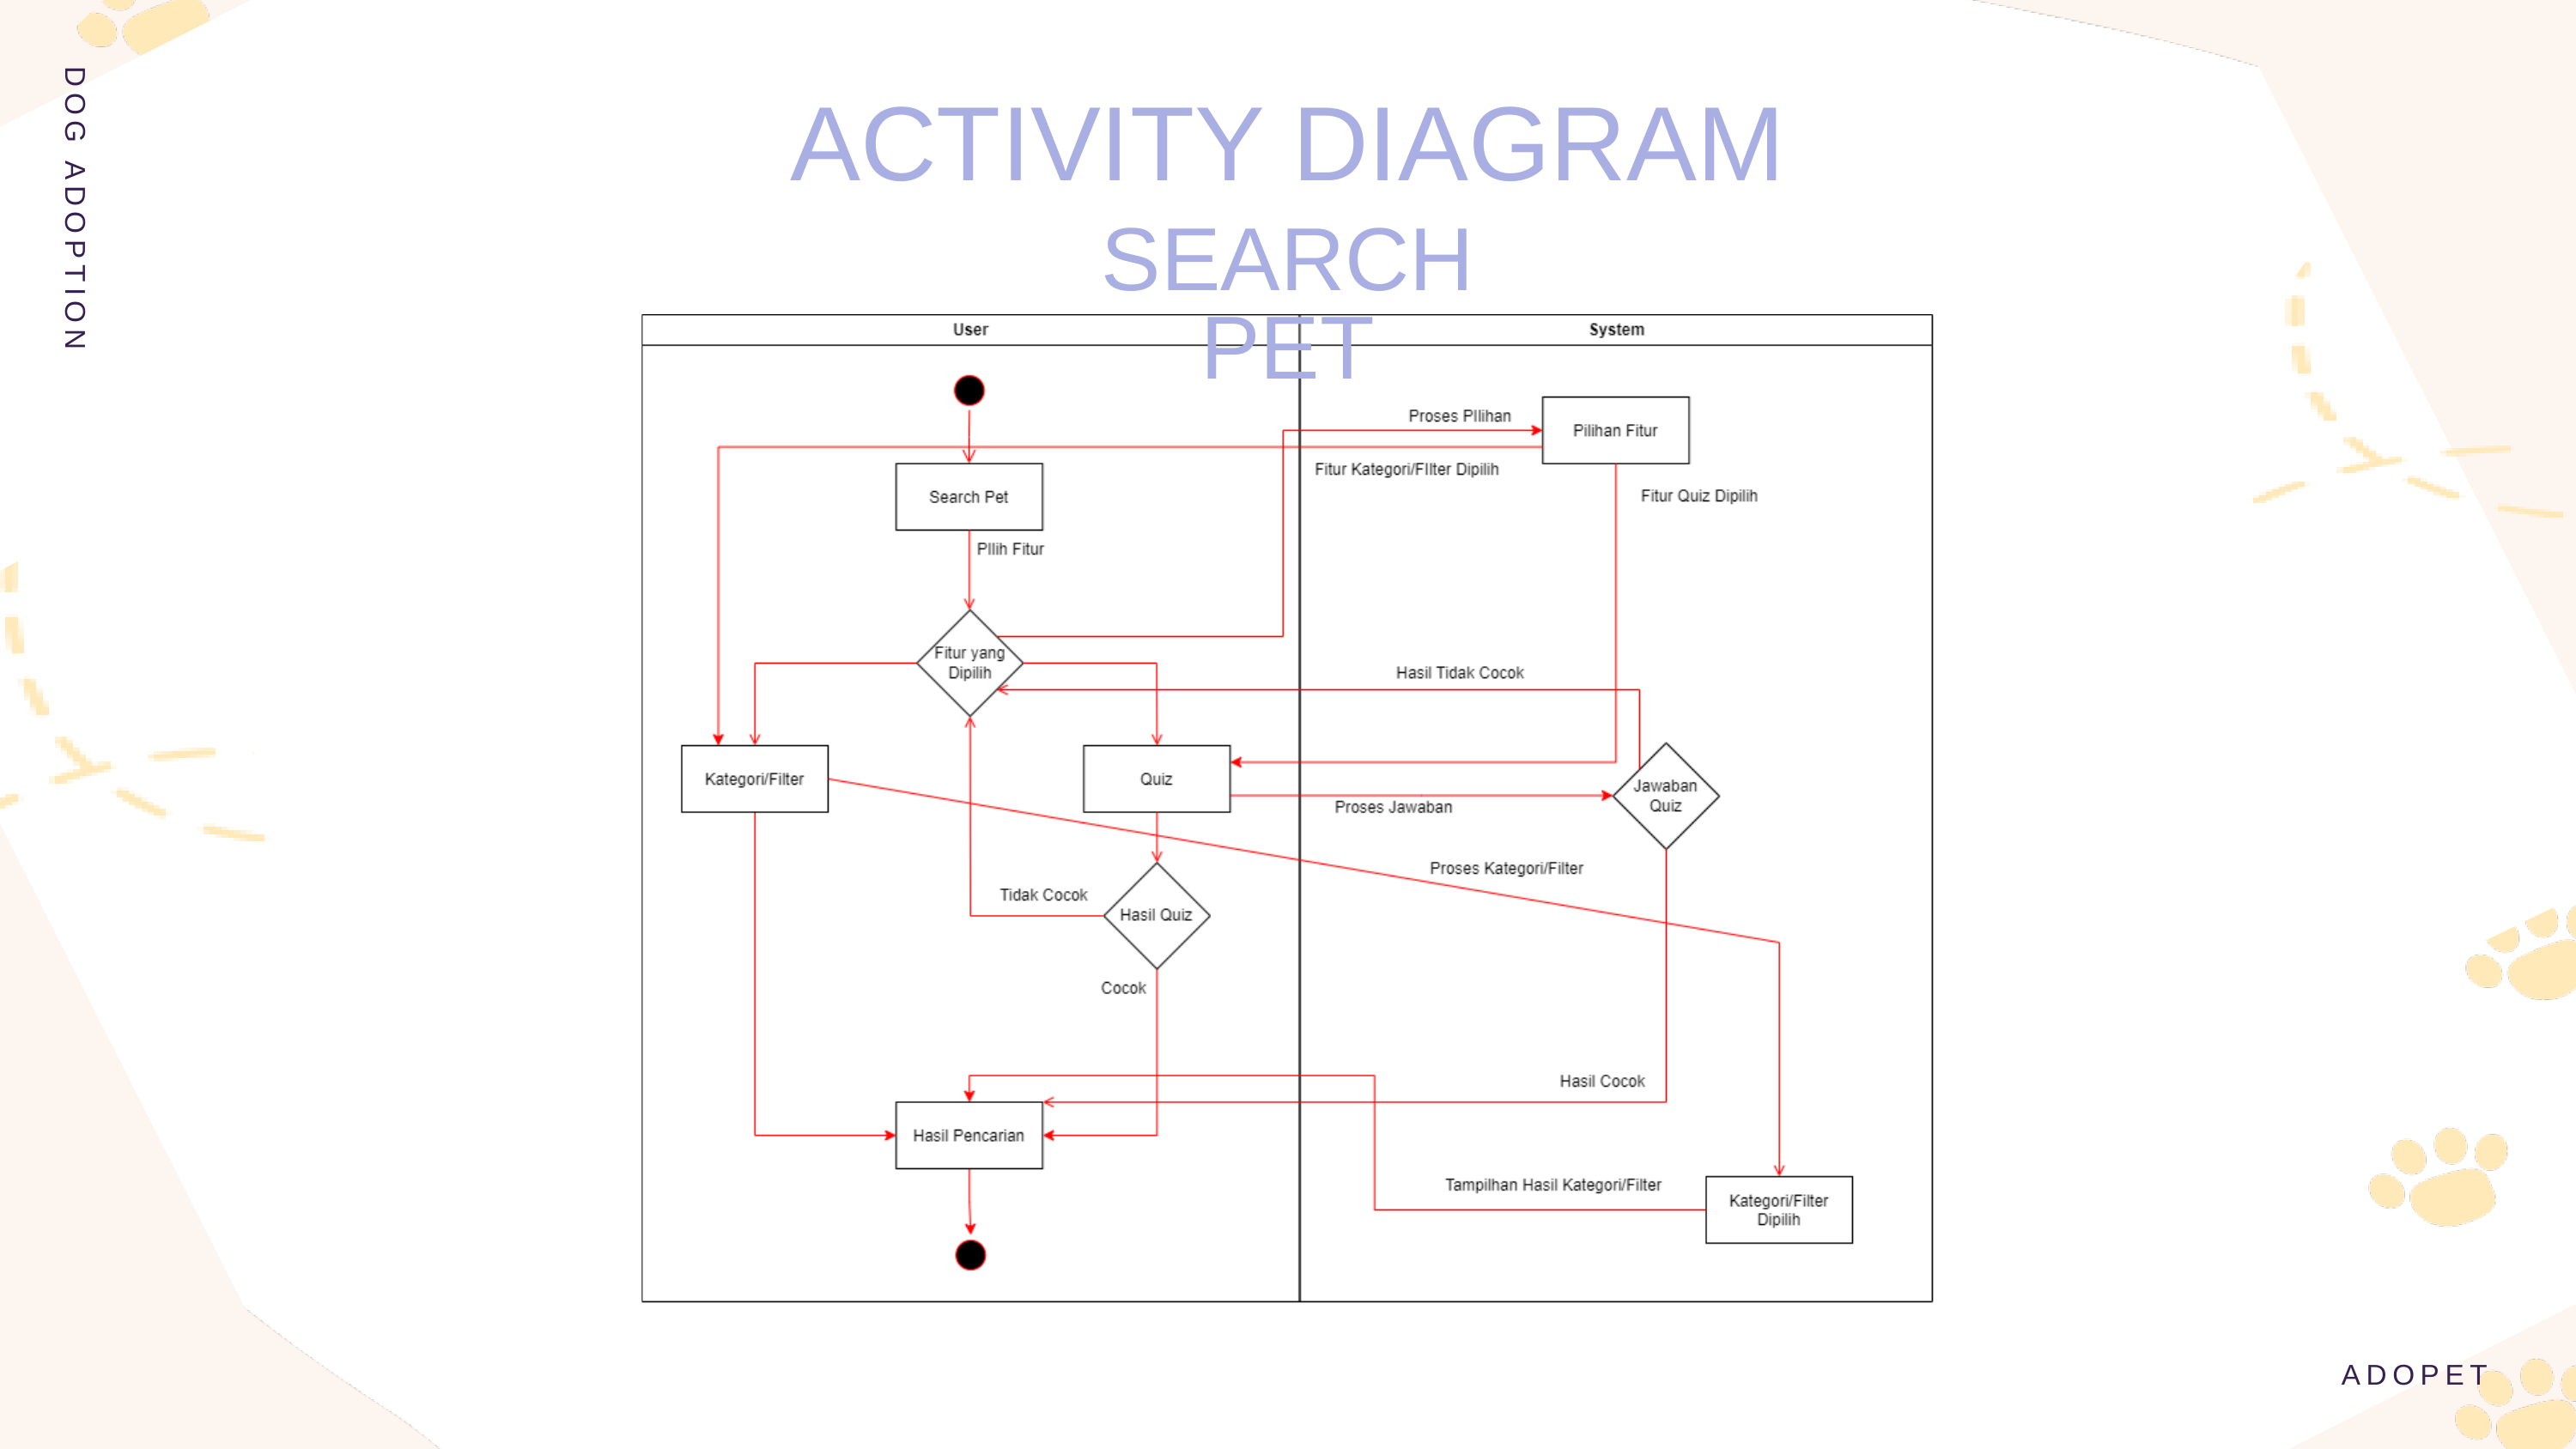

ACTIVITY DIAGRAM
SEARCH PET

DOG ADOPTION

ADOPET